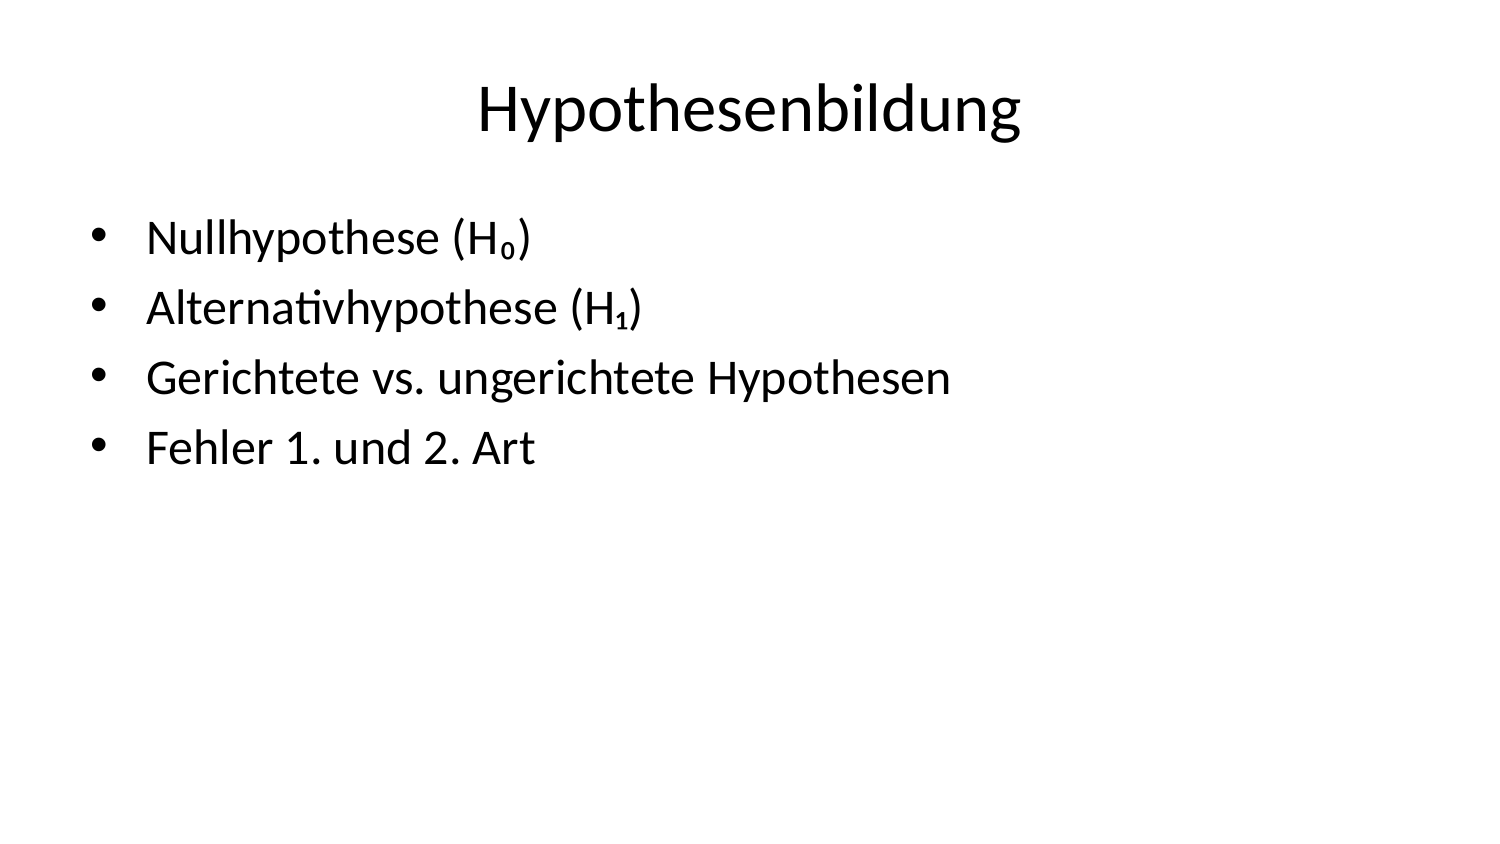

# Hypothesenbildung
Nullhypothese (H₀)
Alternativhypothese (H₁)
Gerichtete vs. ungerichtete Hypothesen
Fehler 1. und 2. Art